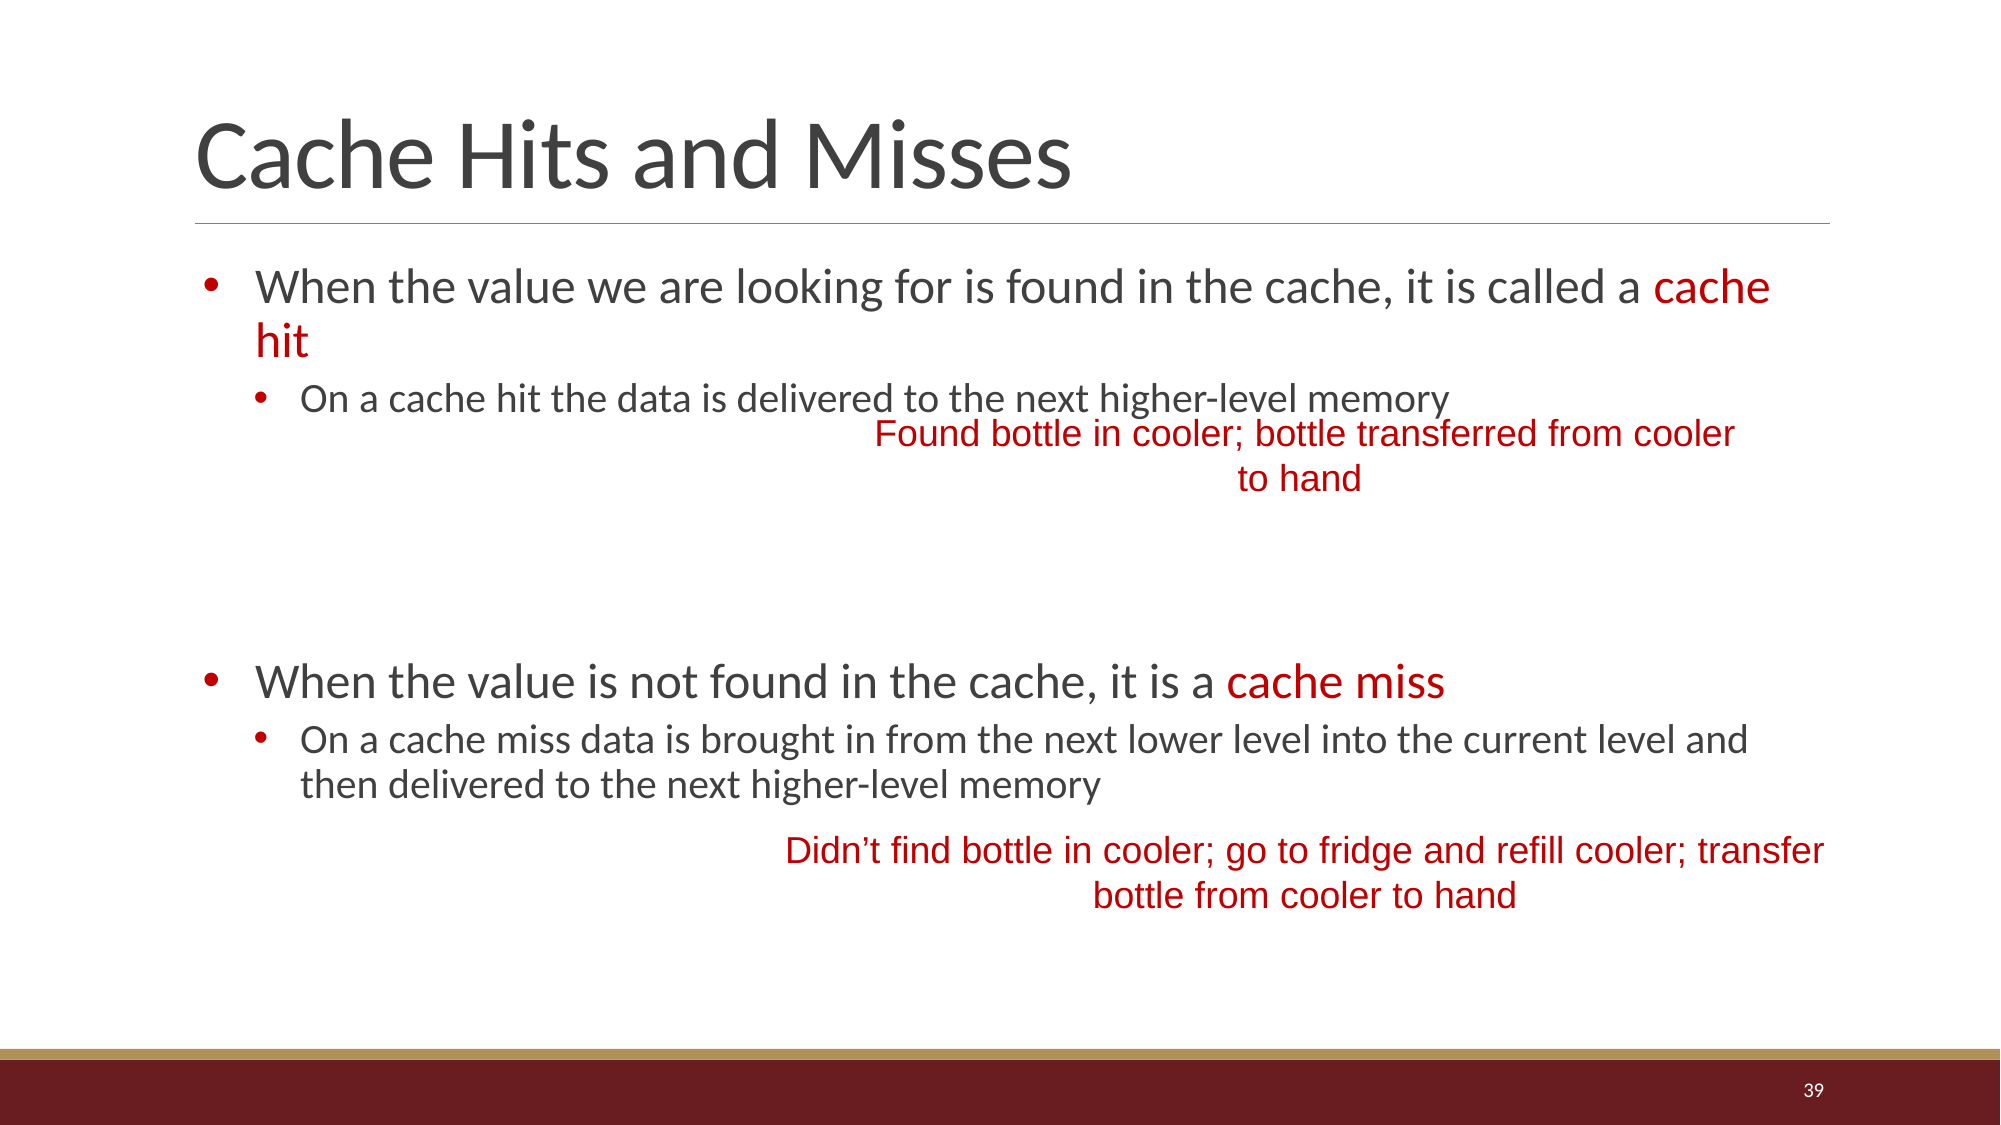

# Cache Hits and Misses
When the value we are looking for is found in the cache, it is called a cache hit
On a cache hit the data is delivered to the next higher-level memory

When the value is not found in the cache, it is a cache miss
On a cache miss data is brought in from the next lower level into the current level and then delivered to the next higher-level memory
Found bottle in cooler; bottle transferred from cooler to hand
Didn’t find bottle in cooler; go to fridge and refill cooler; transfer bottle from cooler to hand
39